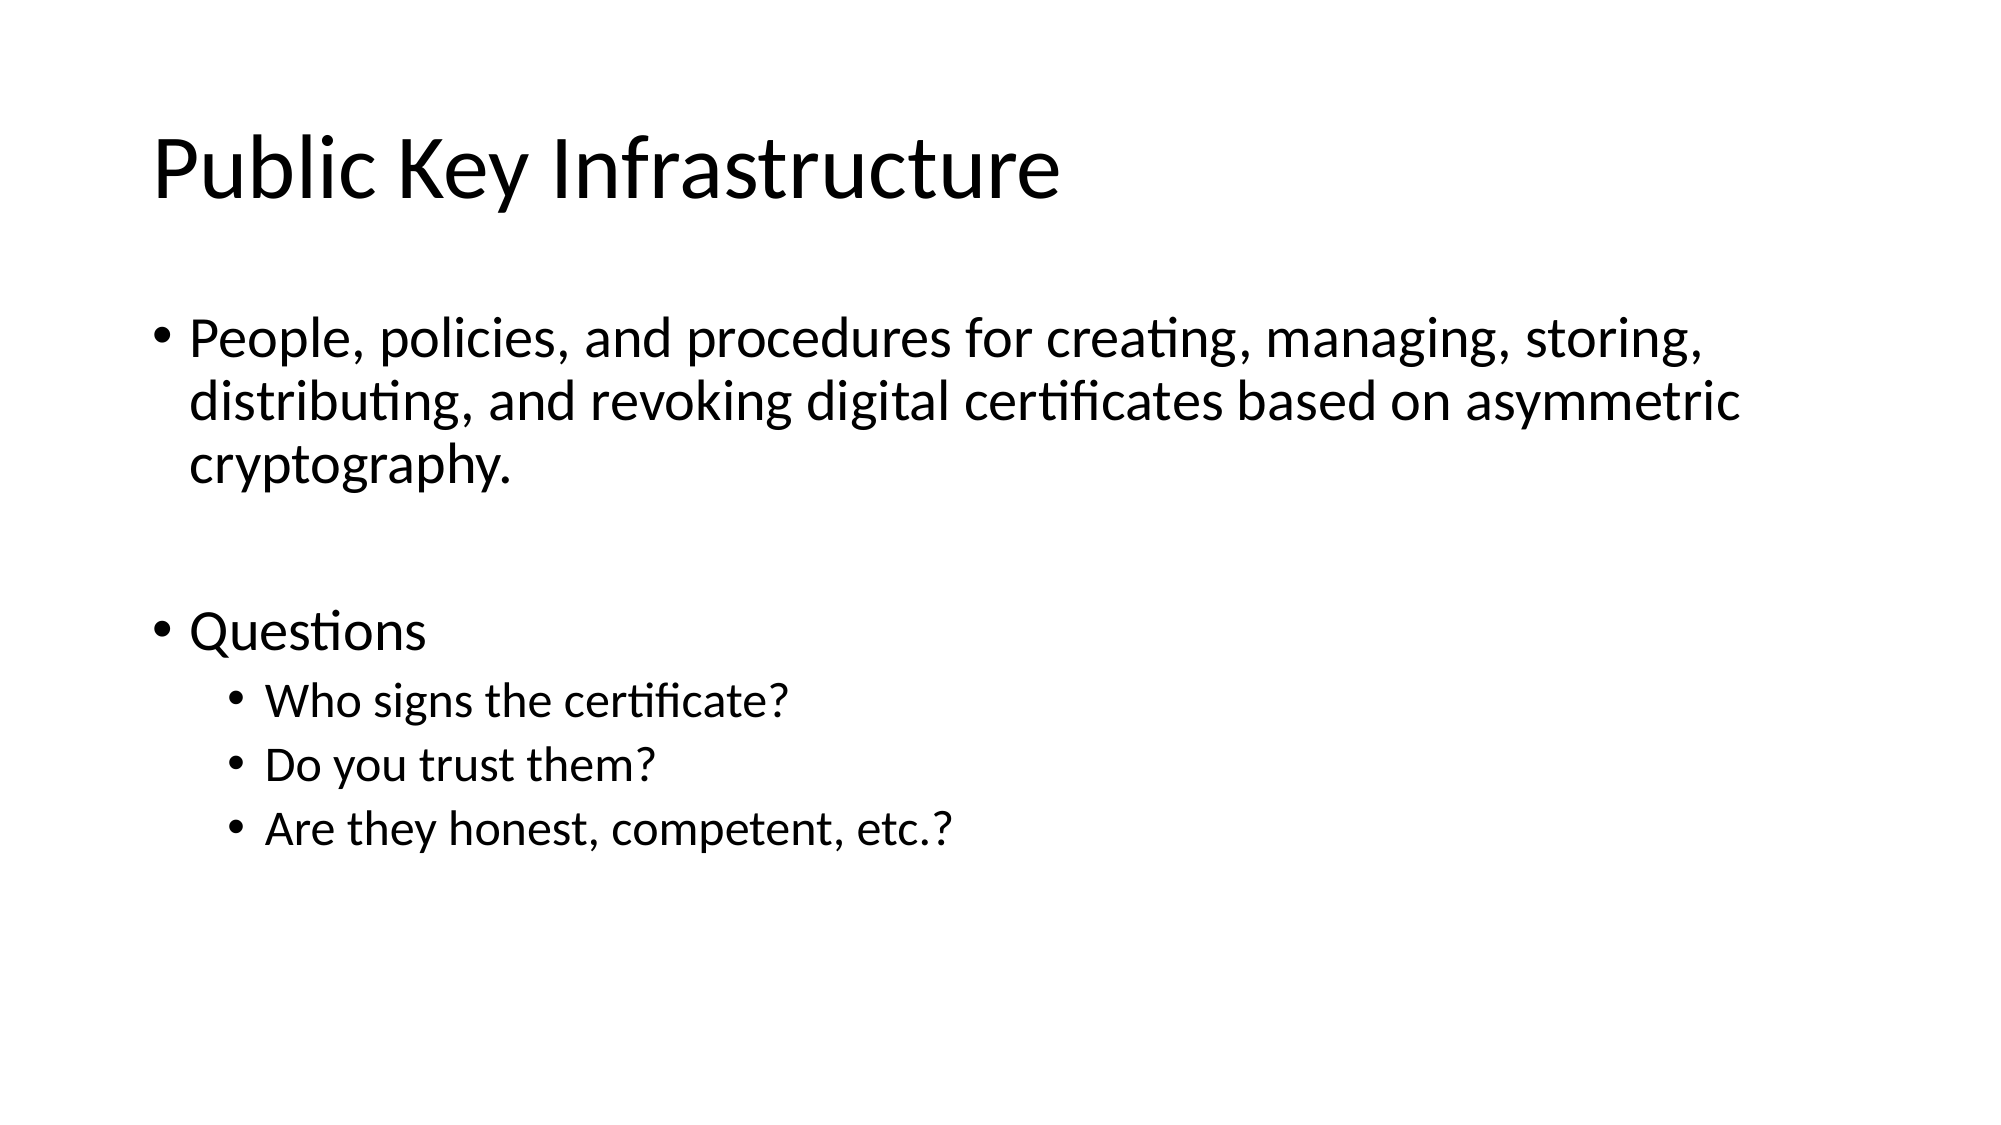

# Public Key Infrastructure
People, policies, and procedures for creating, managing, storing, distributing, and revoking digital certificates based on asymmetric cryptography.

Questions
Who signs the certificate?
Do you trust them?
Are they honest, competent, etc.?